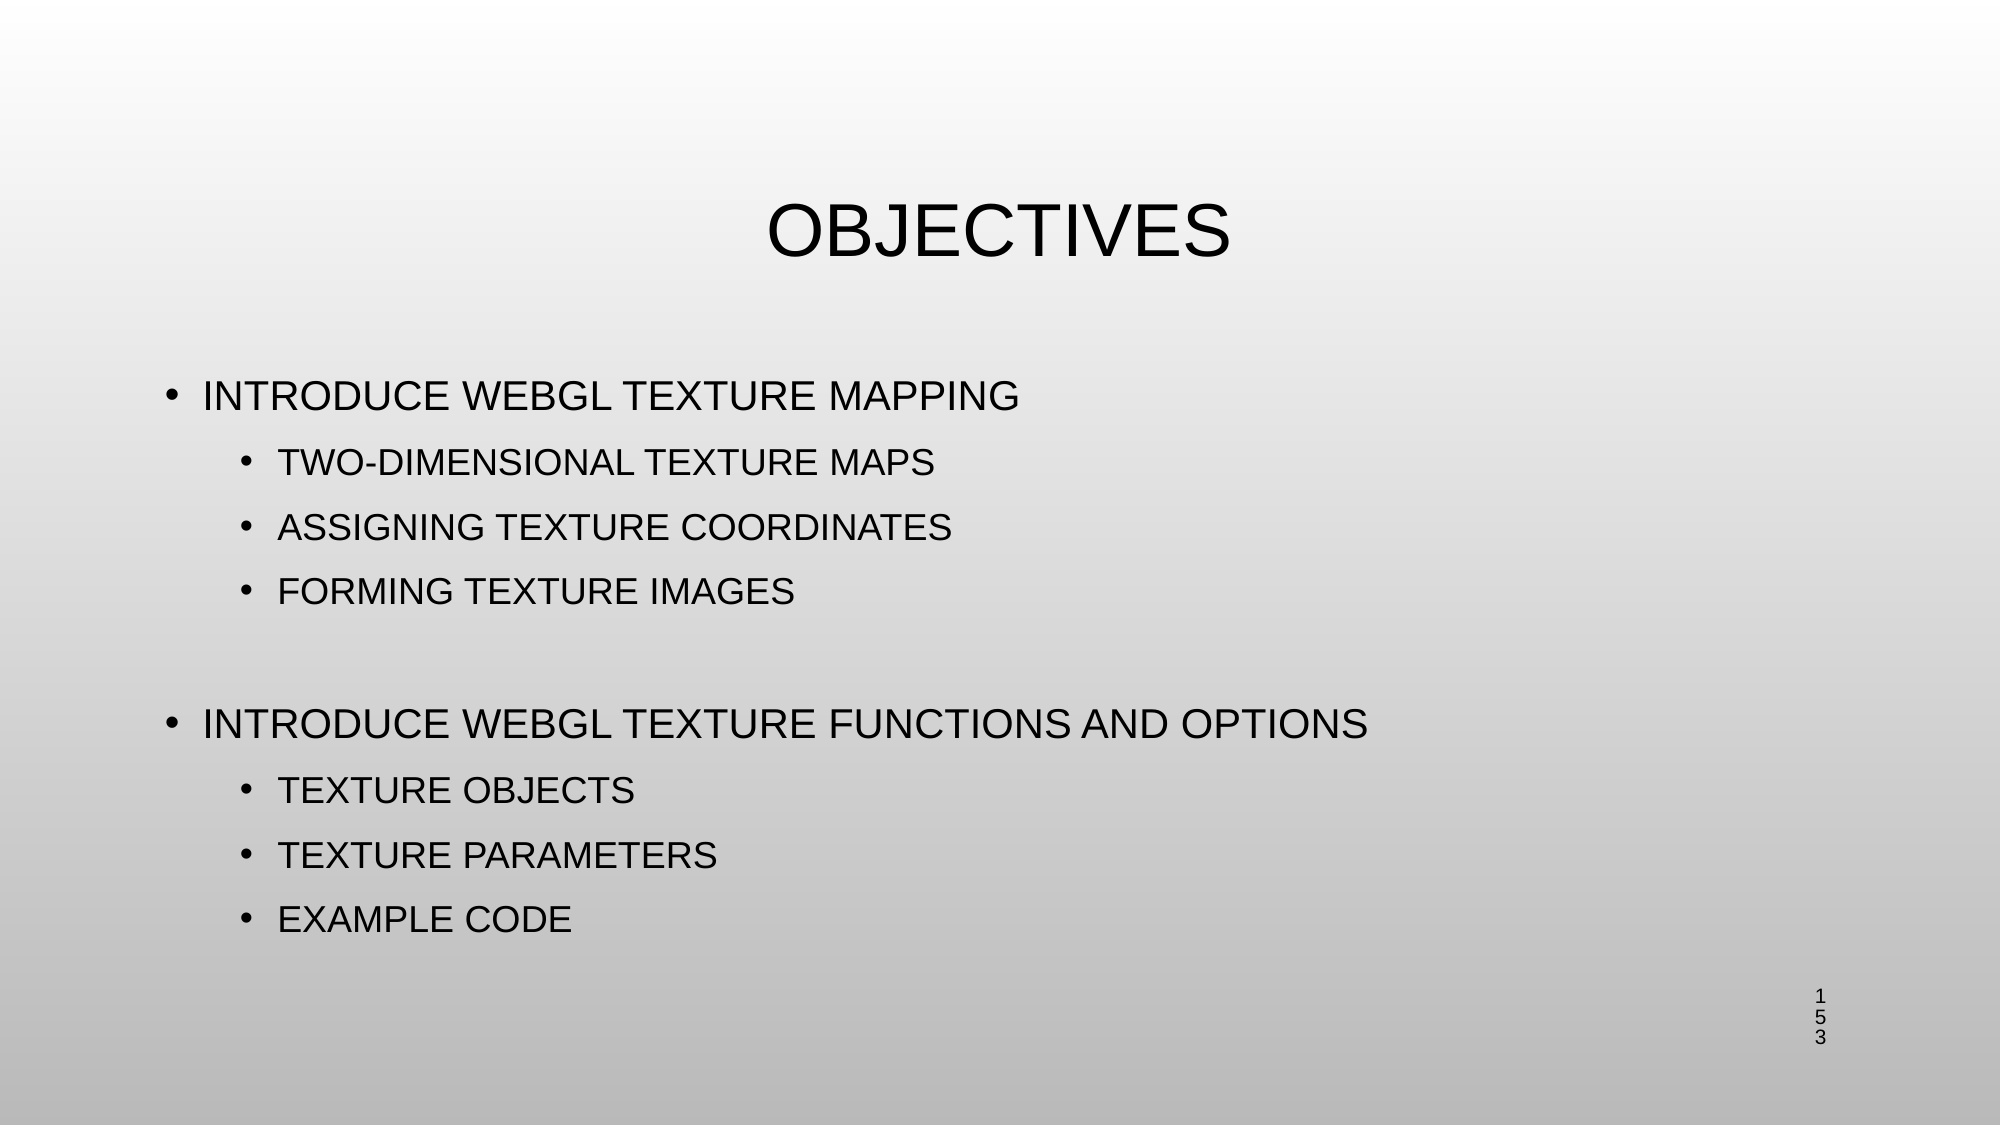

# Objectives
Introduce WebGL texture mapping
two-dimensional texture maps
assigning texture coordinates
forming texture images
Introduce WebGL texture functions and options
texture objects
texture parameters
example code
153